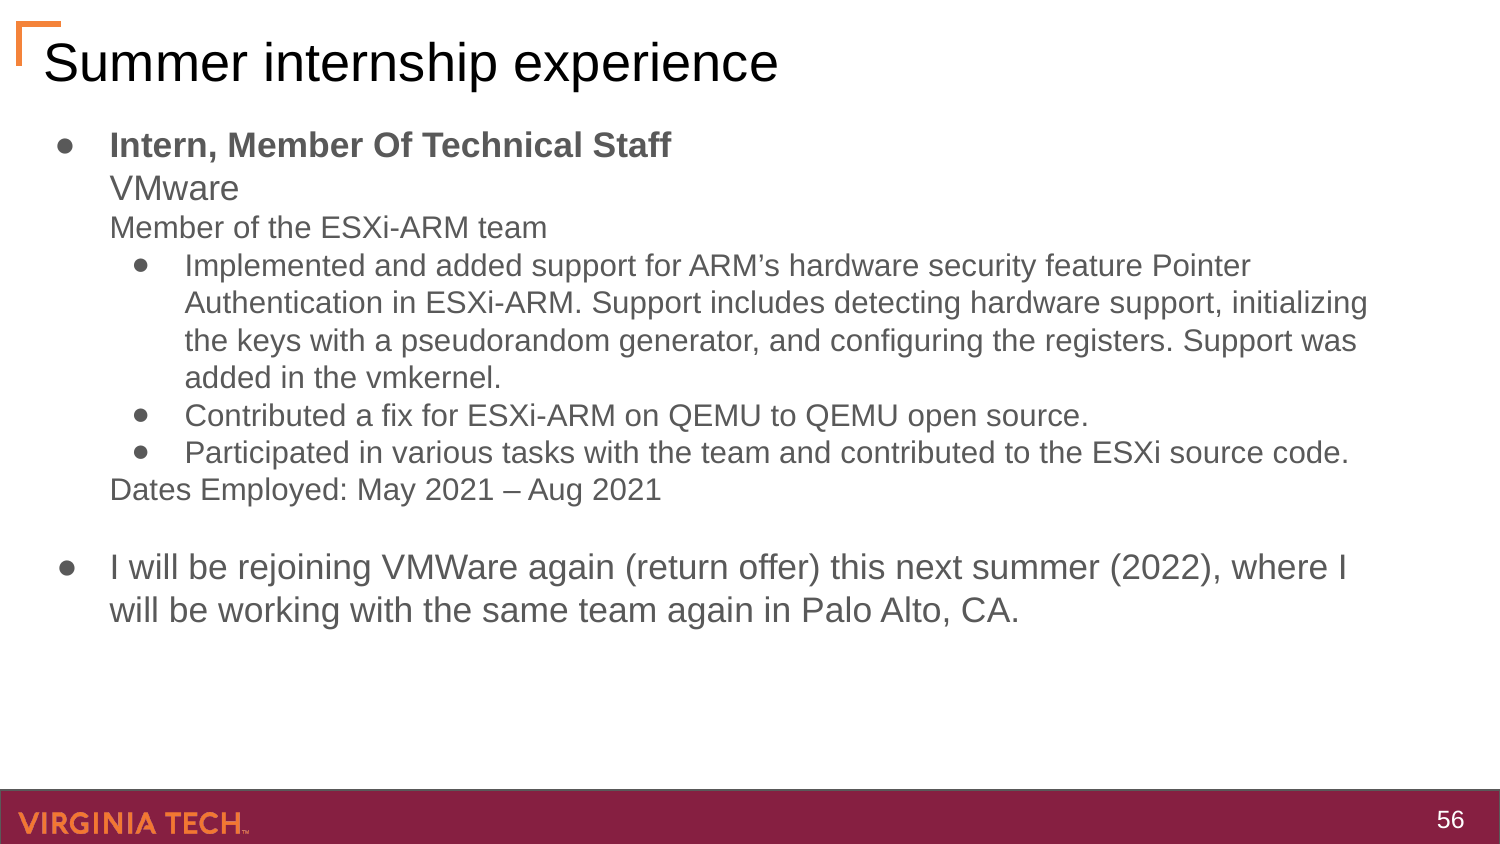

# Summer internship experience
Intern, Member Of Technical Staff
VMware
Member of the ESXi-ARM team
Implemented and added support for ARM’s hardware security feature Pointer  Authentication in ESXi-ARM. Support includes detecting hardware support, initializing the keys with a pseudorandom generator, and configuring the registers. Support was added in the vmkernel.
Contributed a fix for ESXi-ARM on QEMU to QEMU open source.
Participated in various tasks with the team and contributed to the ESXi source code.
Dates Employed: May 2021 – Aug 2021

I will be rejoining VMWare again (return offer) this next summer (2022), where I will be working with the same team again in Palo Alto, CA.

56